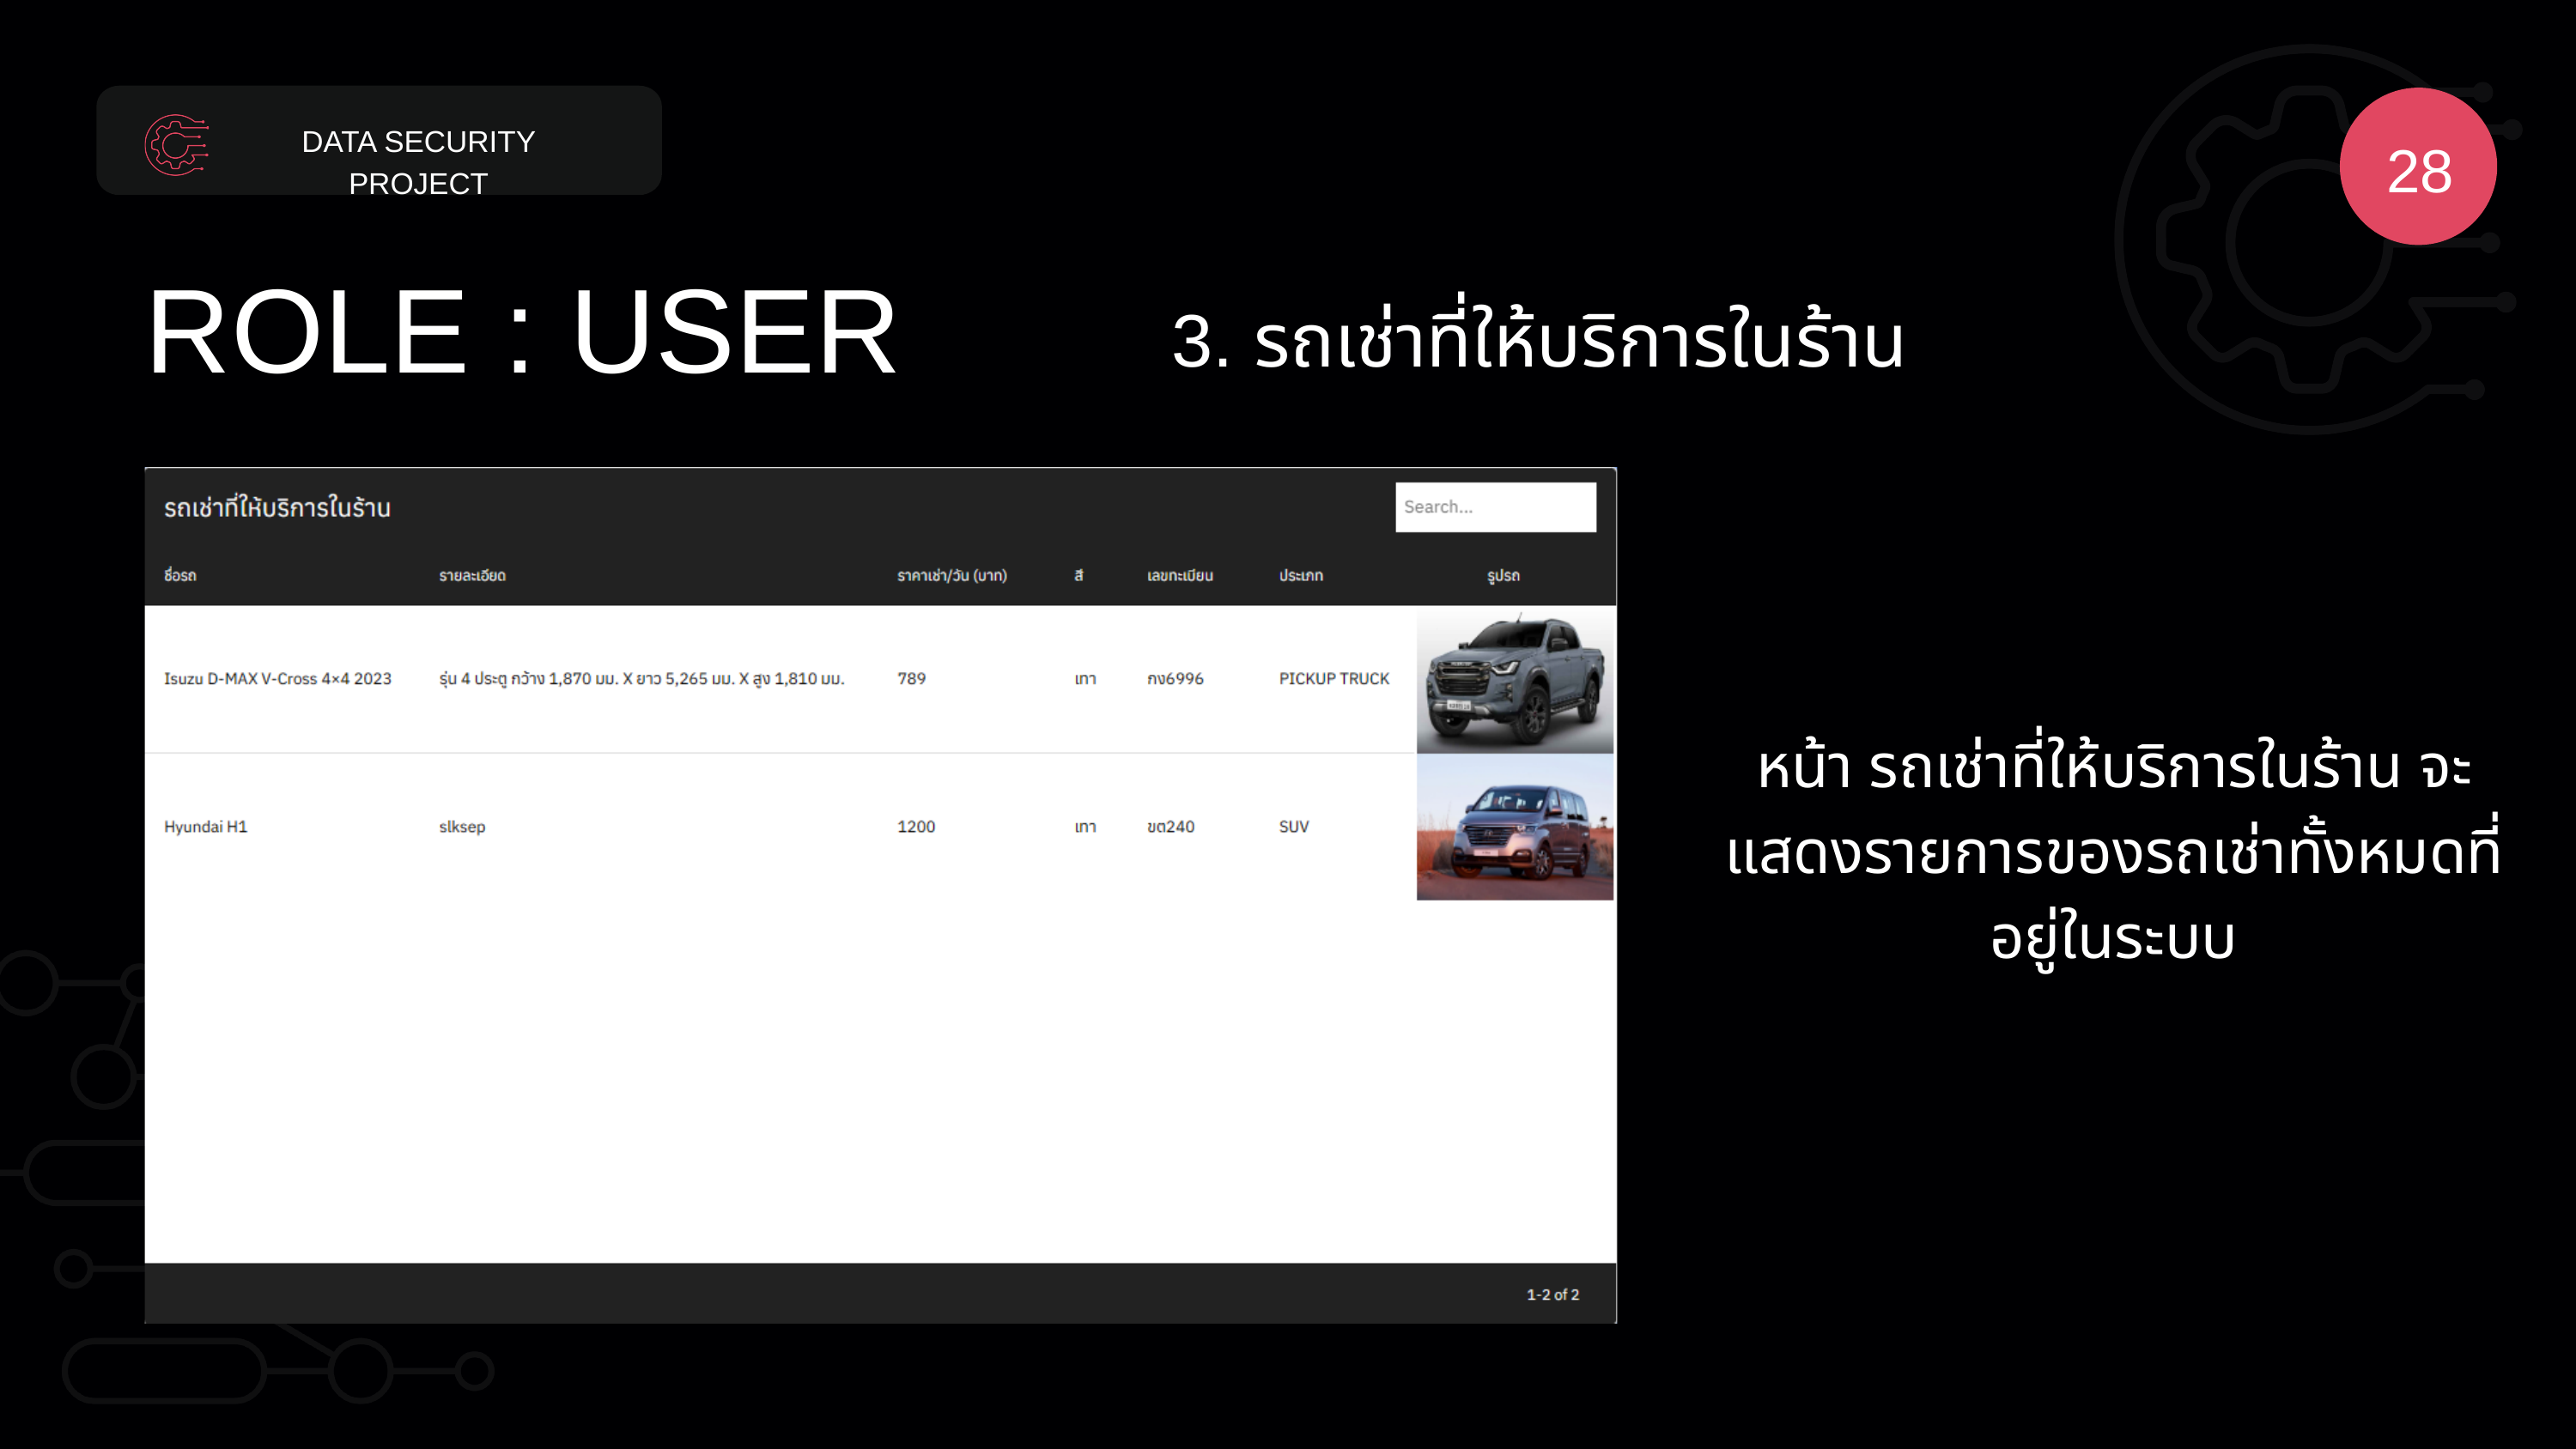

DATA SECURITY PROJECT

28
ROLE : USER
3. รถเช่าที่ให้บริการในร้าน

หน้า รถเช่าที่ให้บริการในร้าน จะแสดงรายการของรถเช่าทั้งหมดที่อยู่ในระบบ